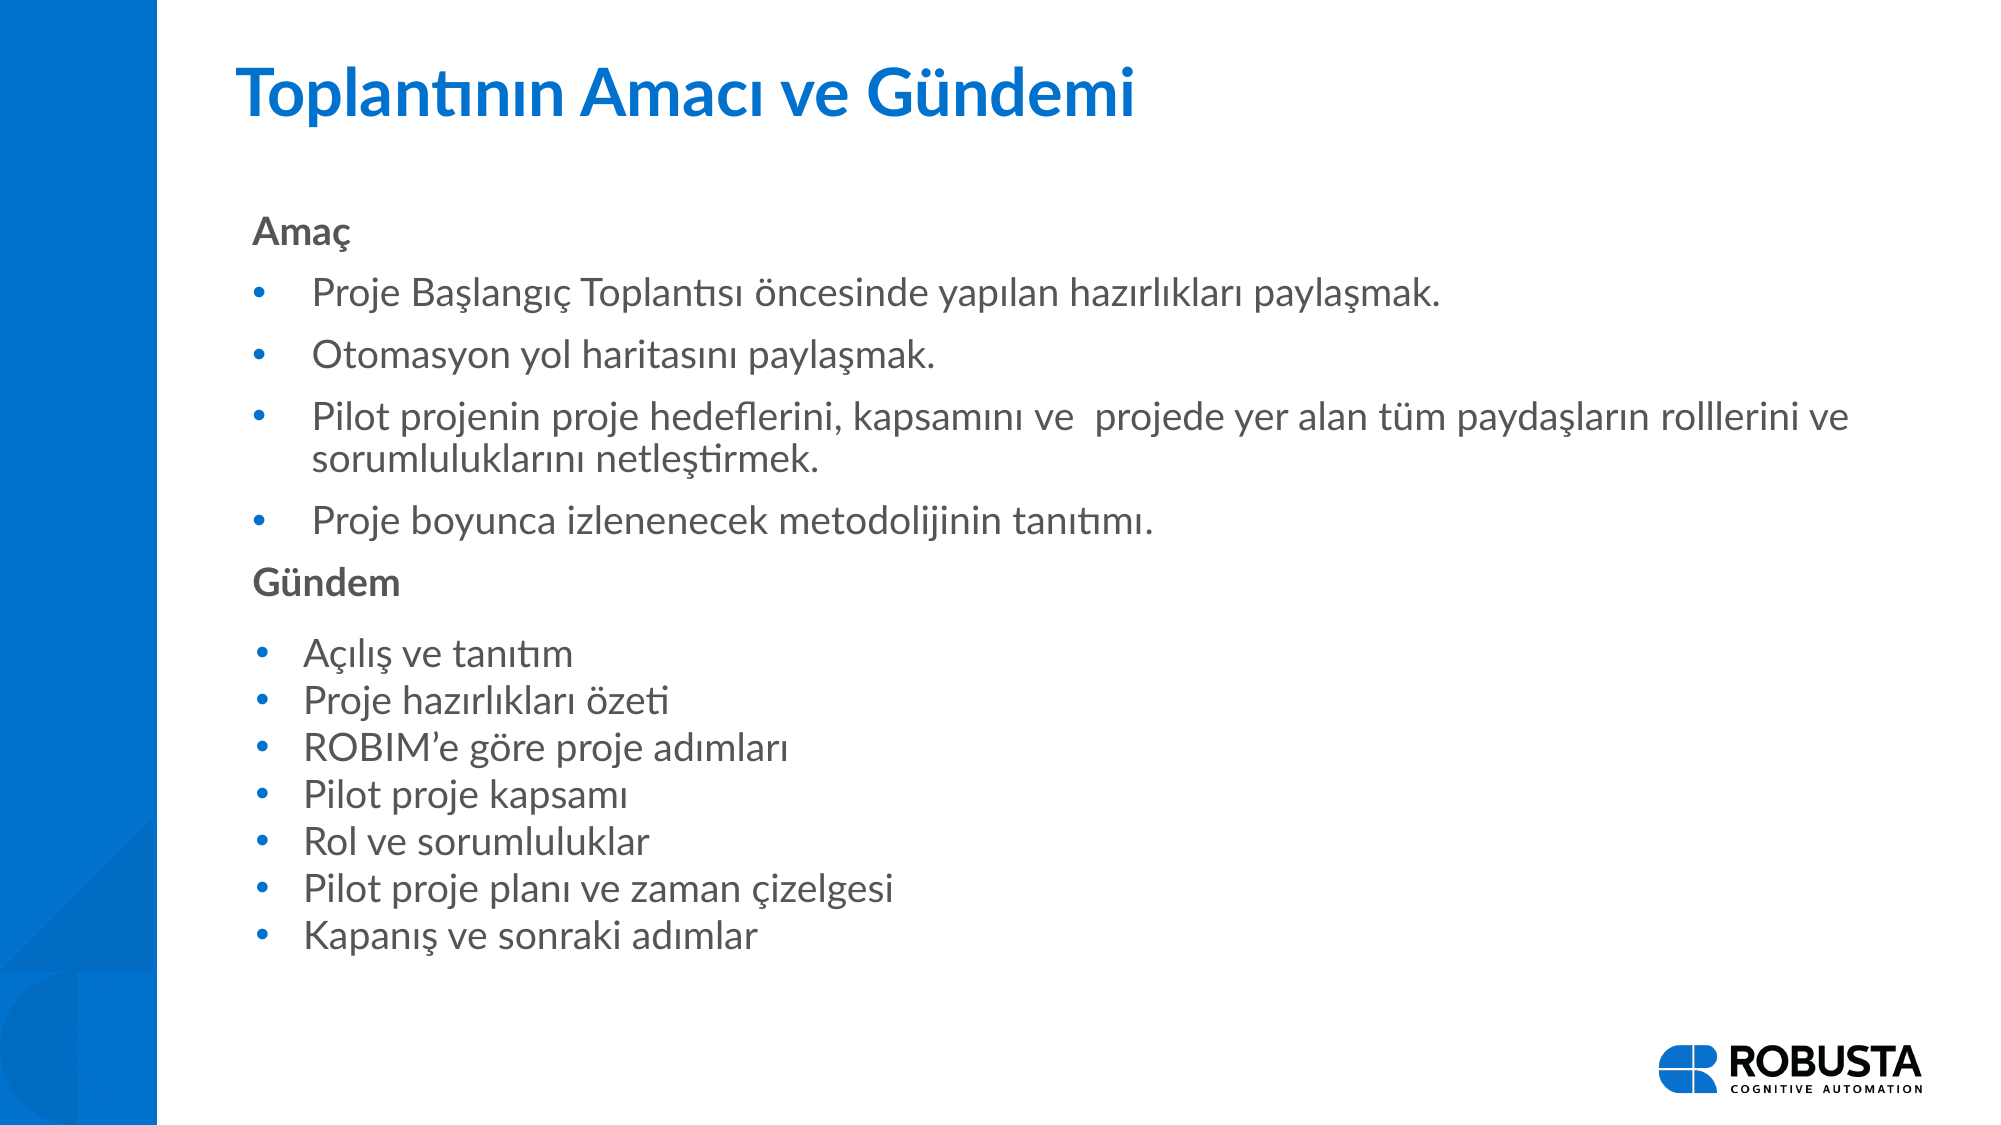

# Toplantının Amacı ve Gündemi
Amaç
Proje Başlangıç Toplantısı öncesinde yapılan hazırlıkları paylaşmak.
Otomasyon yol haritasını paylaşmak.
Pilot projenin proje hedeflerini, kapsamını ve  projede yer alan tüm paydaşların rolllerini ve sorumluluklarını netleştirmek.
Proje boyunca izlenenecek metodolijinin tanıtımı.
Gündem
Açılış ve tanıtım
Proje hazırlıkları özeti
ROBIM’e göre proje adımları
Pilot proje kapsamı
Rol ve sorumluluklar
Pilot proje planı ve zaman çizelgesi
Kapanış ve sonraki adımlar